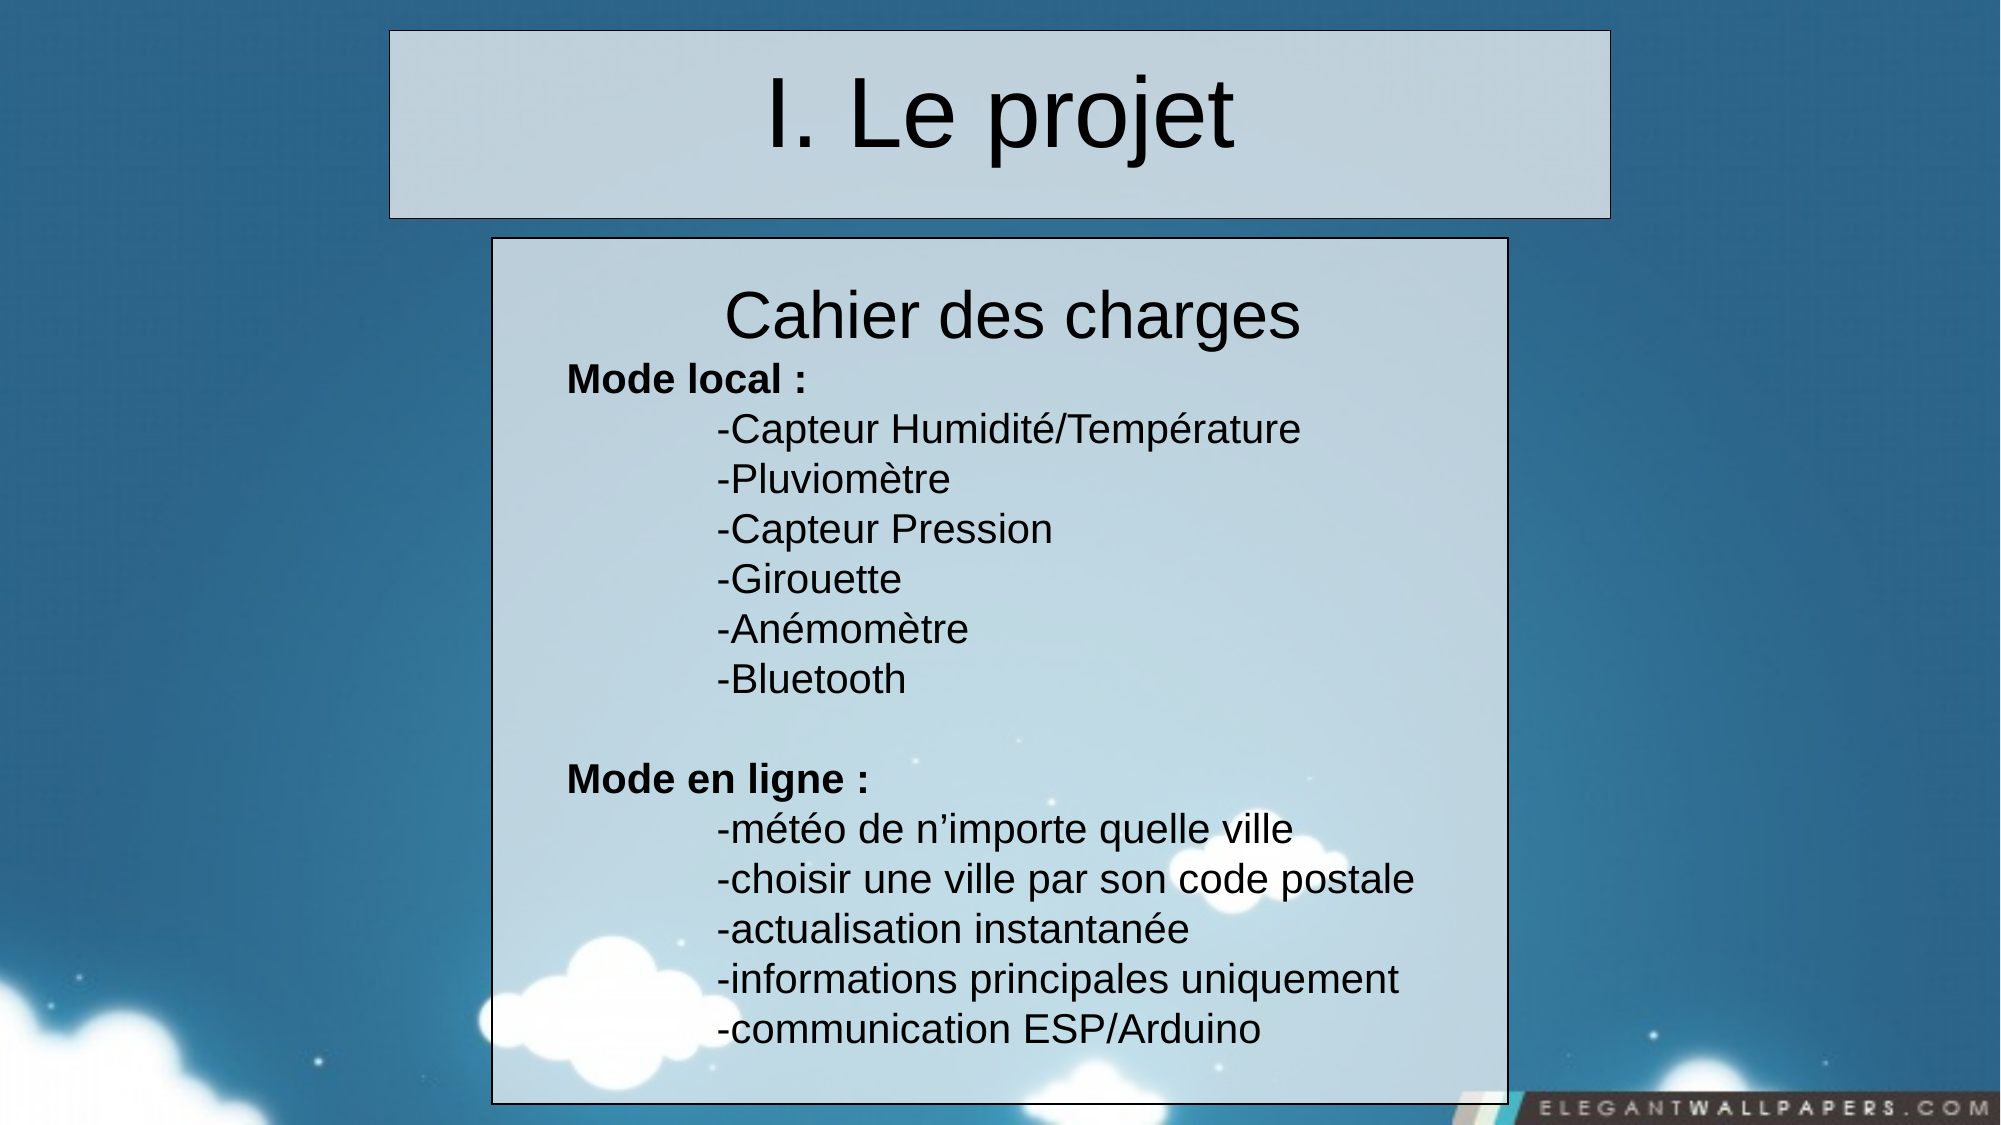

I. Le projet

Cahier des charges
Mode local :
	-Capteur Humidité/Température
	-Pluviomètre
	-Capteur Pression
	-Girouette
	-Anémomètre
	-Bluetooth

Mode en ligne :
	-météo de n’importe quelle ville
	-choisir une ville par son code postale
	-actualisation instantanée
	-informations principales uniquement
	-communication ESP/Arduino